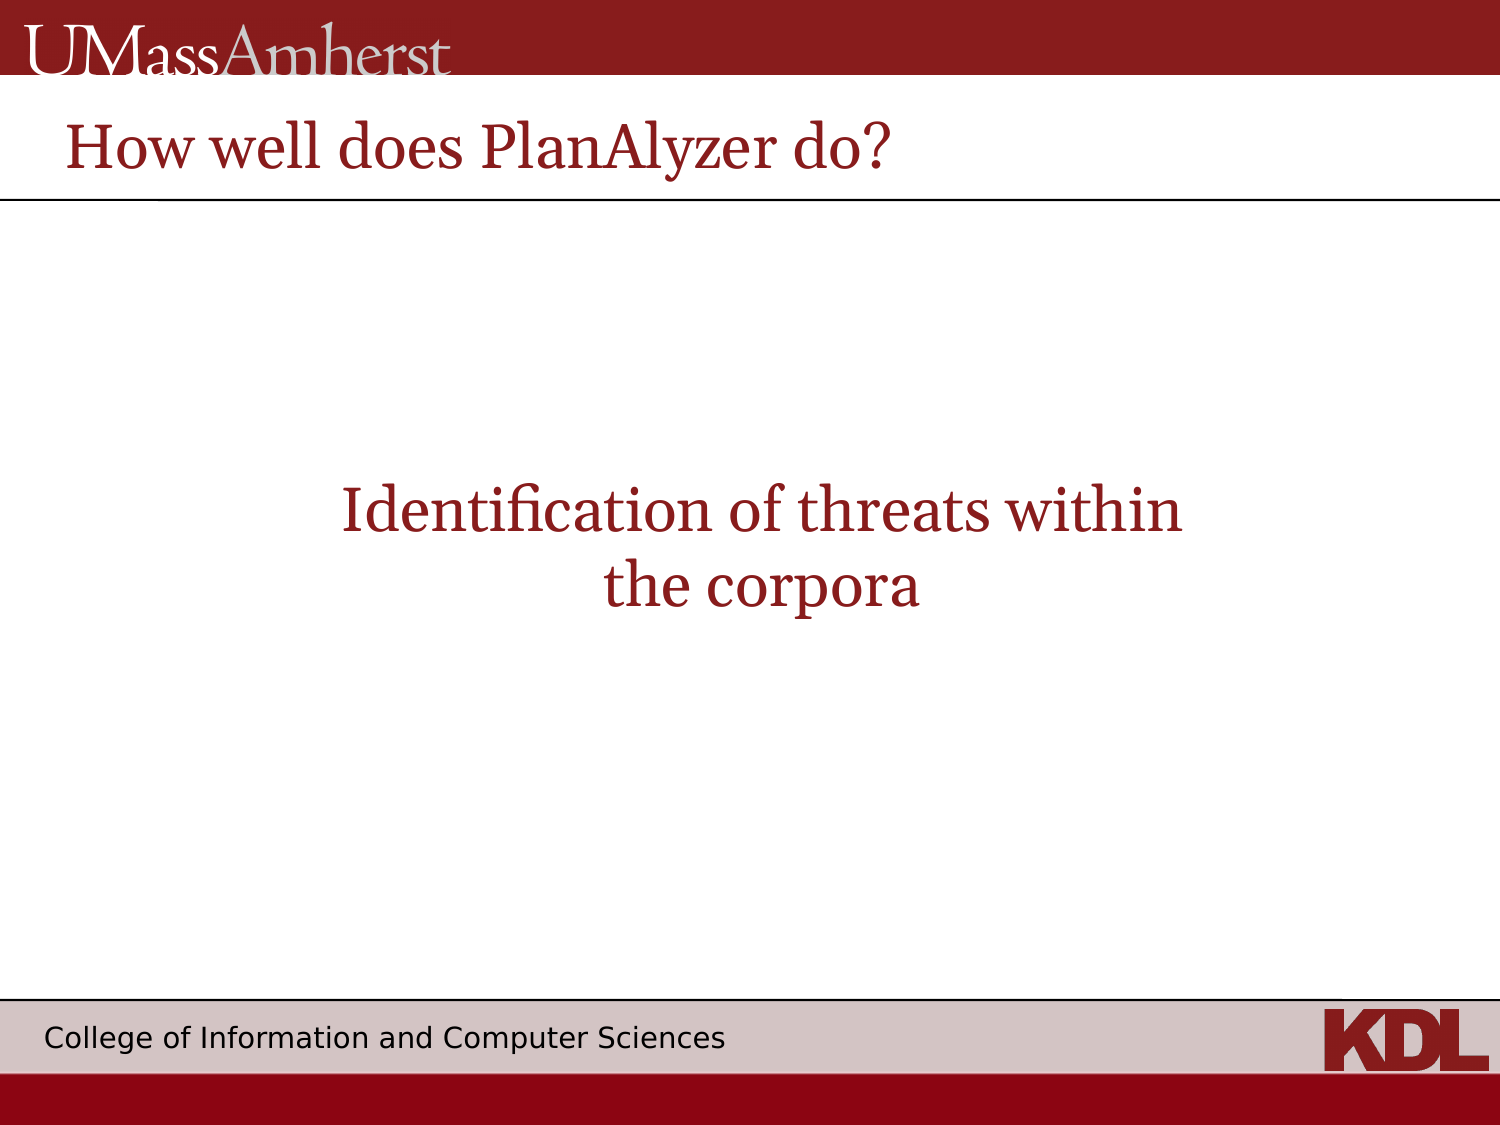

# How well does PlanAlyzer do?
Identification of threats within the corpora